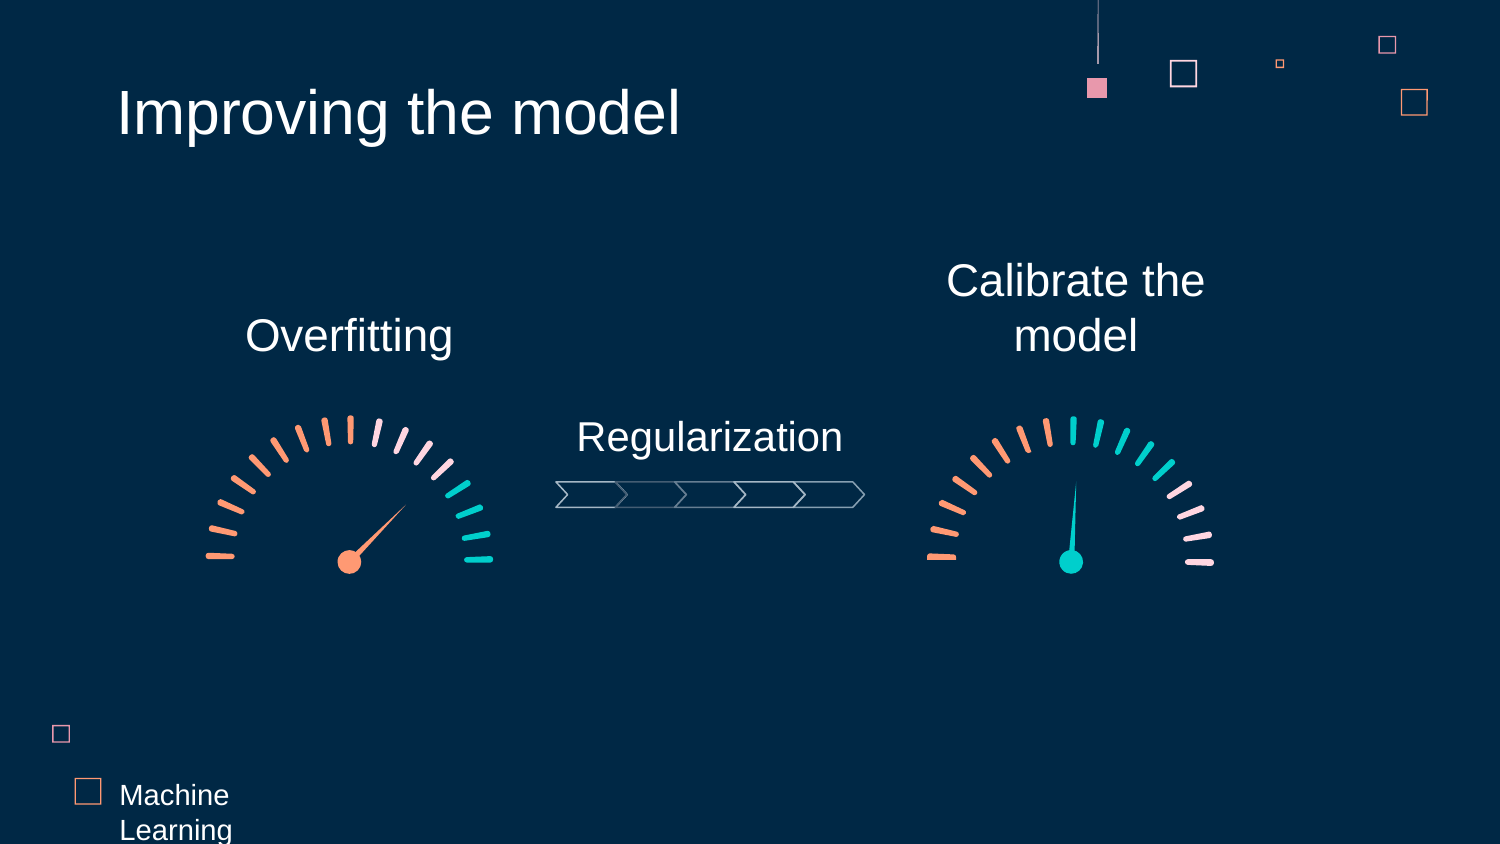

Improving the model
Overfitting
Calibrate the model
Regularization

Machine Learning